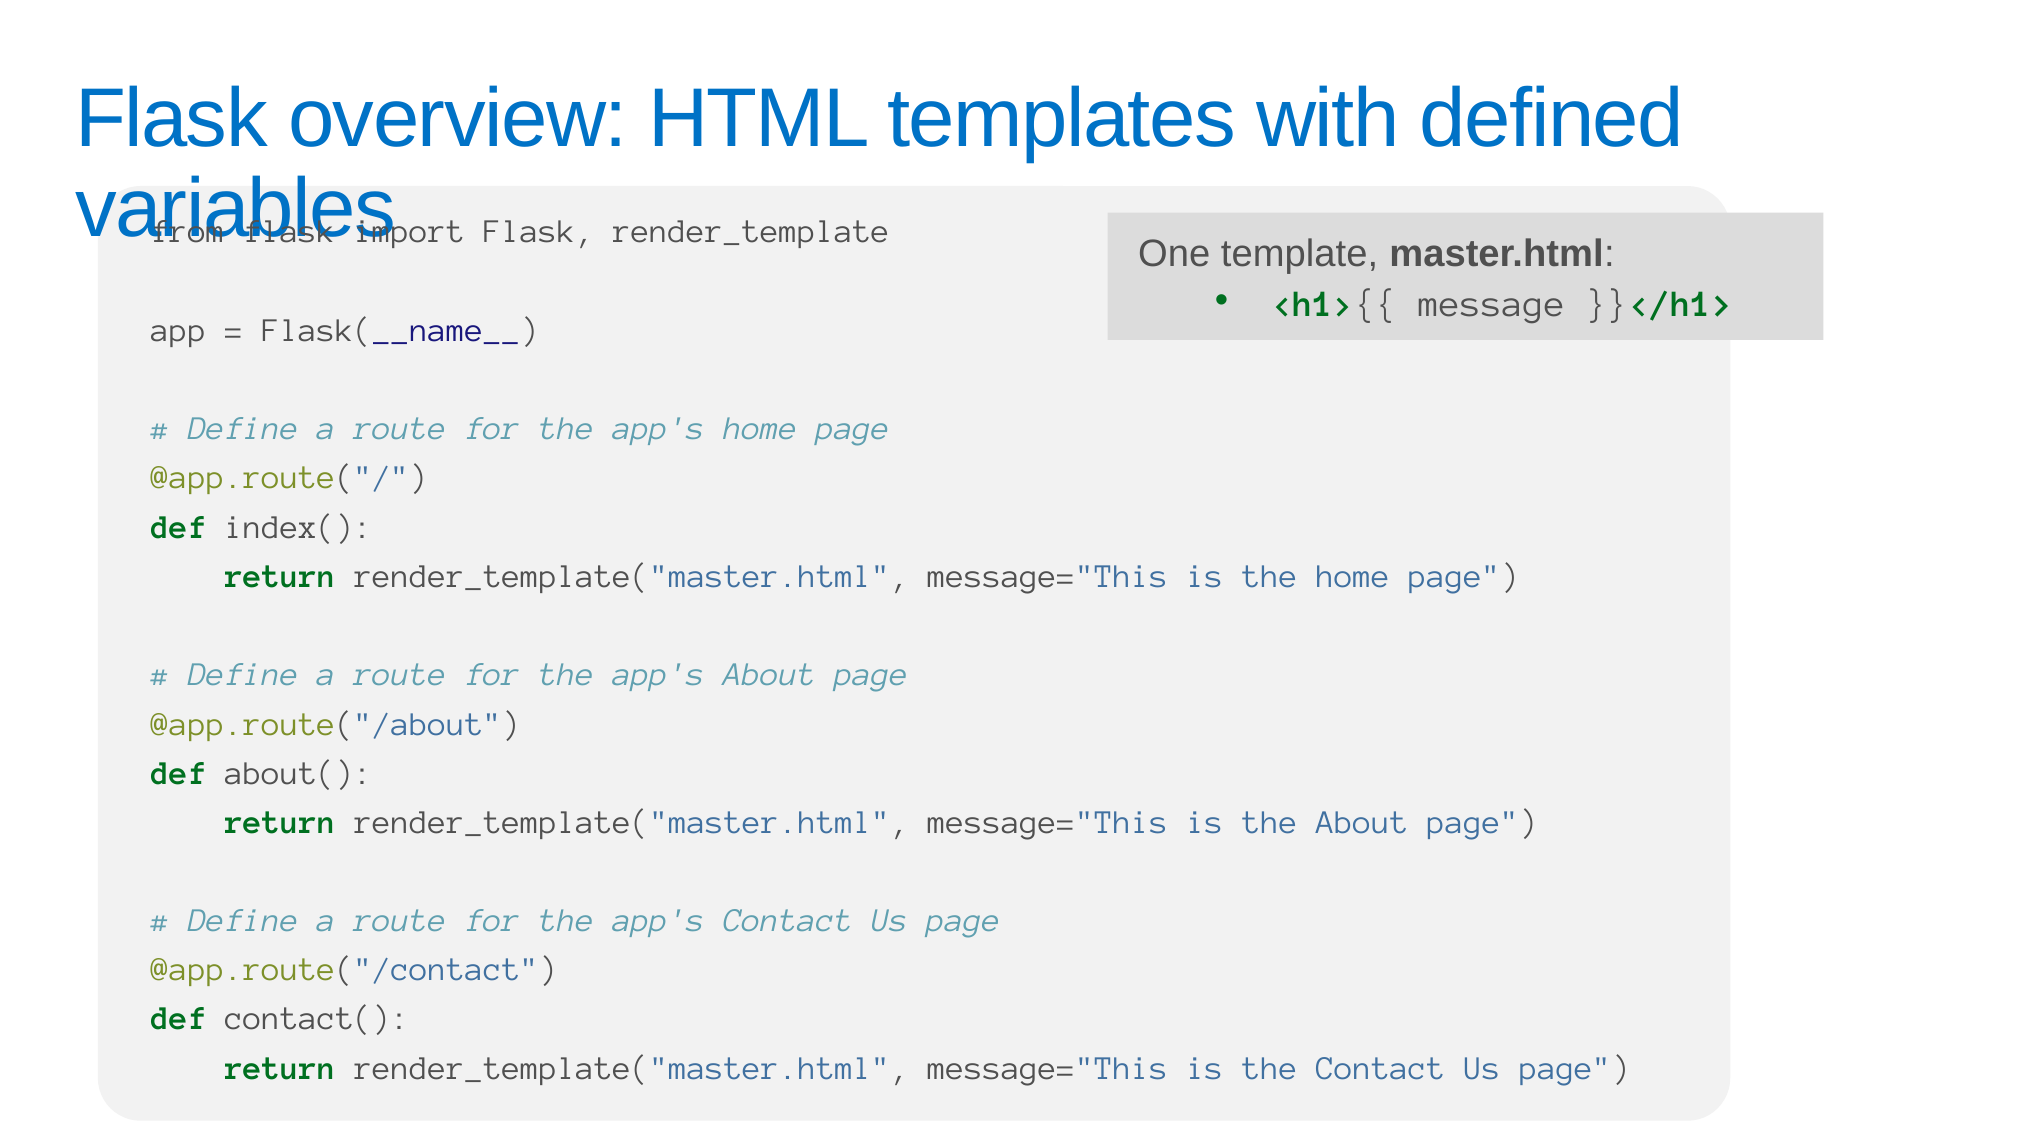

# Flask overview: HTML templates with defined variables

from flask import Flask, render_template

app = Flask(__name__)

# Define a route for the app's home page
@app.route("/")
def index():
    return render_template("master.html", message="This is the home page")

# Define a route for the app's About page
@app.route("/about")
def about():
    return render_template("master.html", message="This is the About page")

# Define a route for the app's Contact Us page
@app.route("/contact")
def contact():
    return render_template("master.html", message="This is the Contact Us page")
One template, master.html:
<h1>{{ message }}</h1>